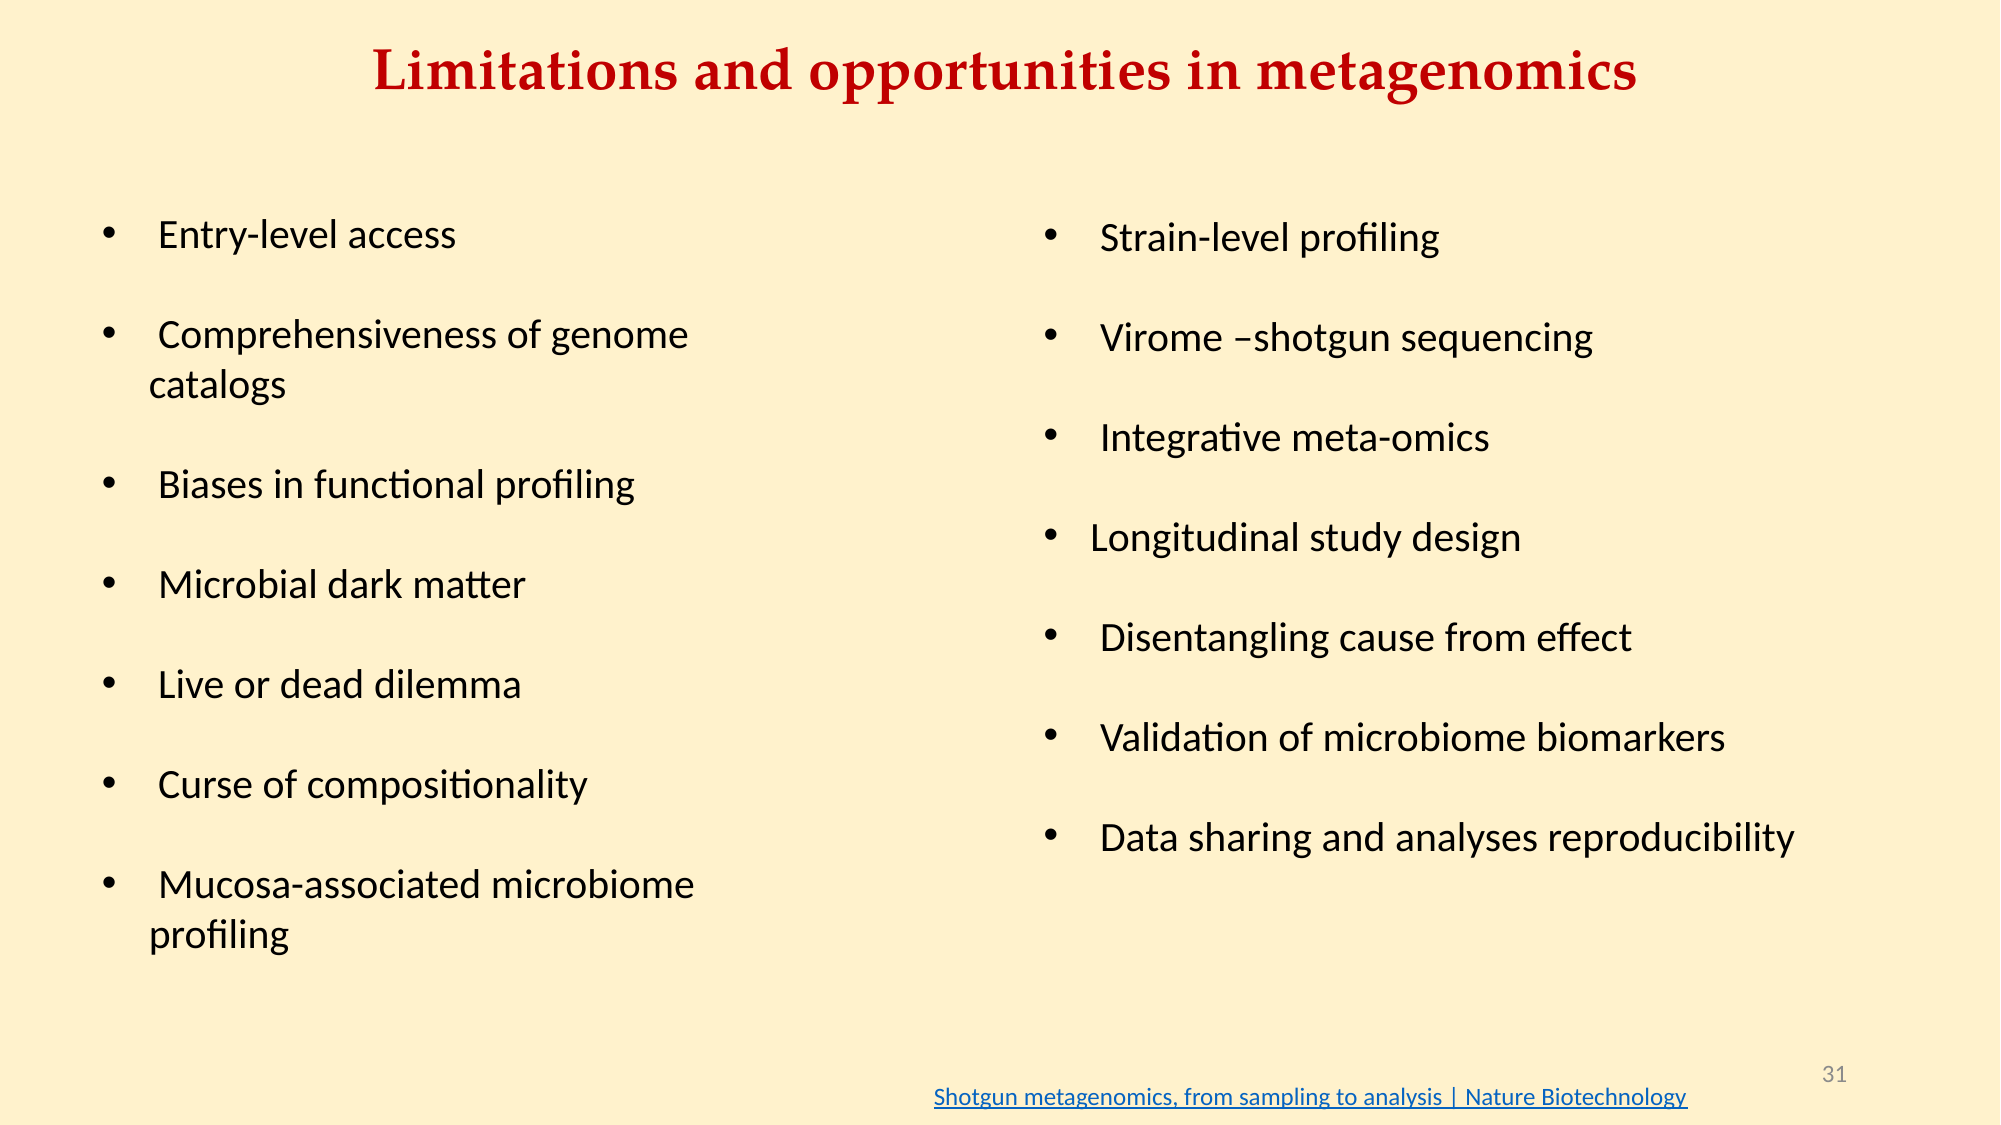

Limitations and opportunities in metagenomics
 Entry-level access

 Comprehensiveness of genome catalogs

 Biases in functional profiling

 Microbial dark matter

 Live or dead dilemma

 Curse of compositionality

 Mucosa-associated microbiome profiling

 Strain-level profiling

 Virome –shotgun sequencing

 Integrative meta-omics

Longitudinal study design

 Disentangling cause from effect

 Validation of microbiome biomarkers

 Data sharing and analyses reproducibility

31
Shotgun metagenomics, from sampling to analysis | Nature Biotechnology